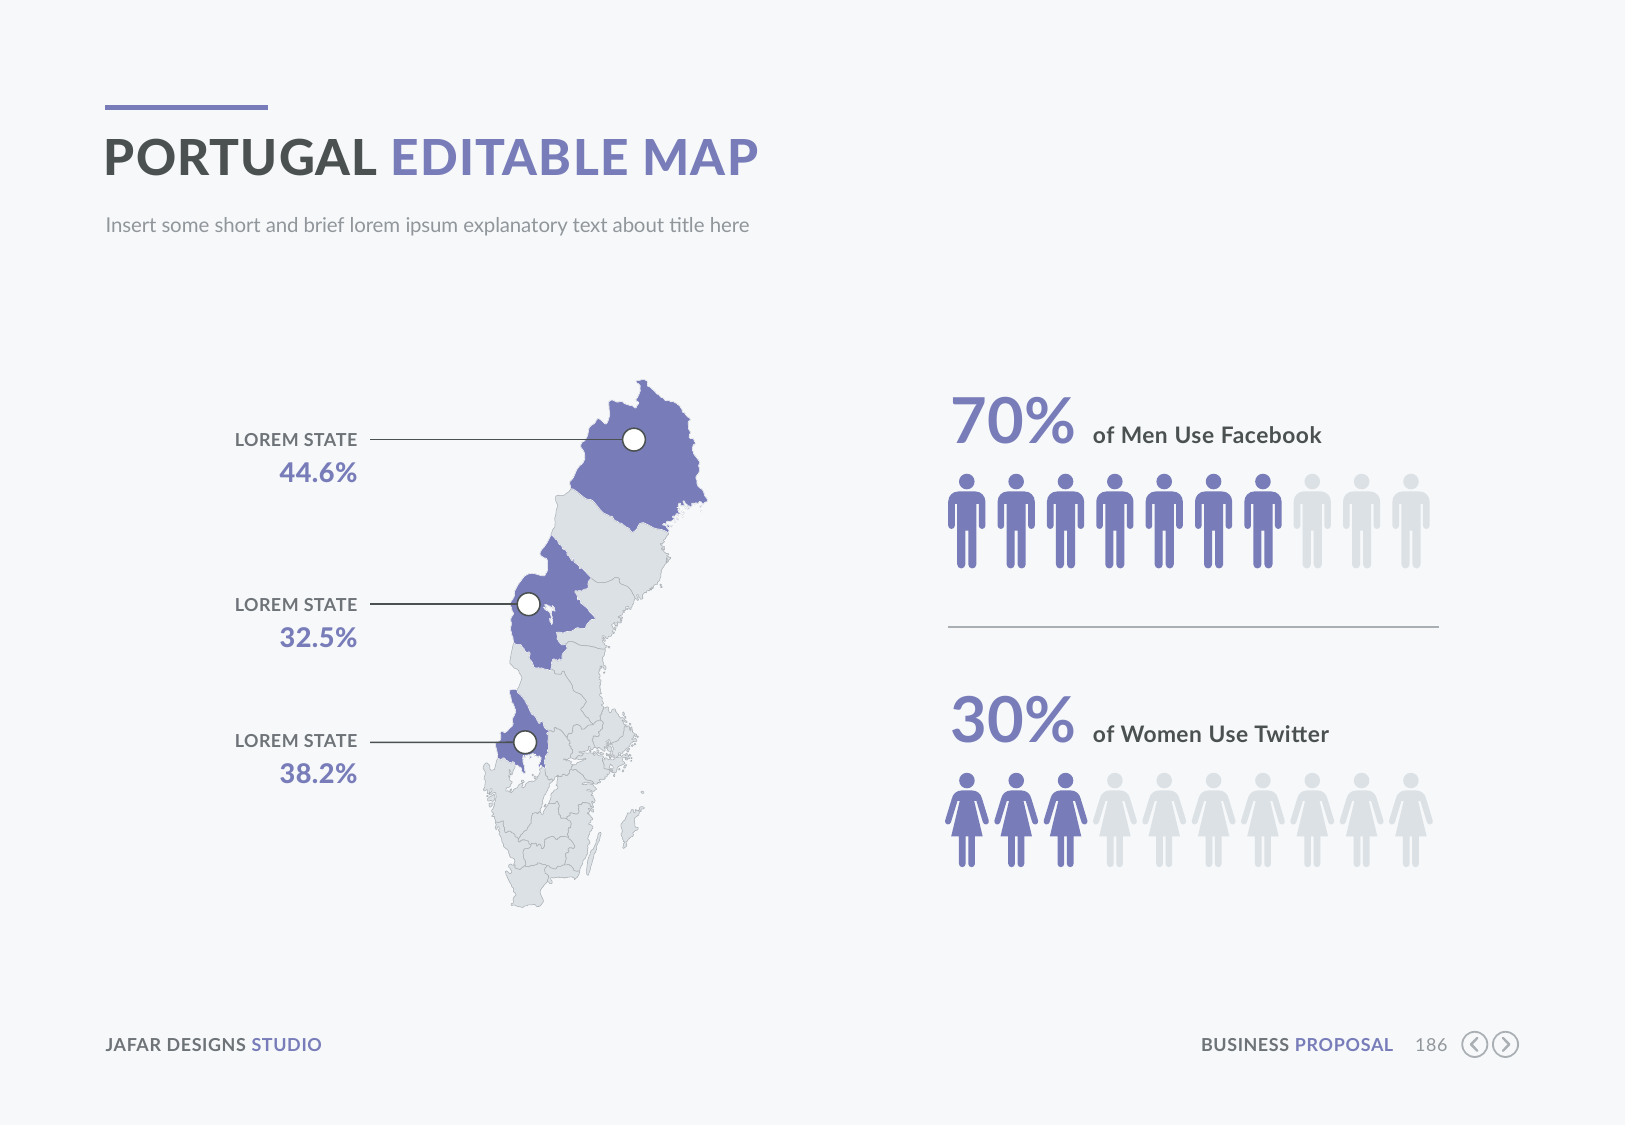

Portugal Editable Map
Insert some short and brief lorem ipsum explanatory text about title here

70% of Men Use Facebook

Lorem State
44.6%

Lorem State
32.5%
30% of Women Use Twitter

Lorem State
38.2%